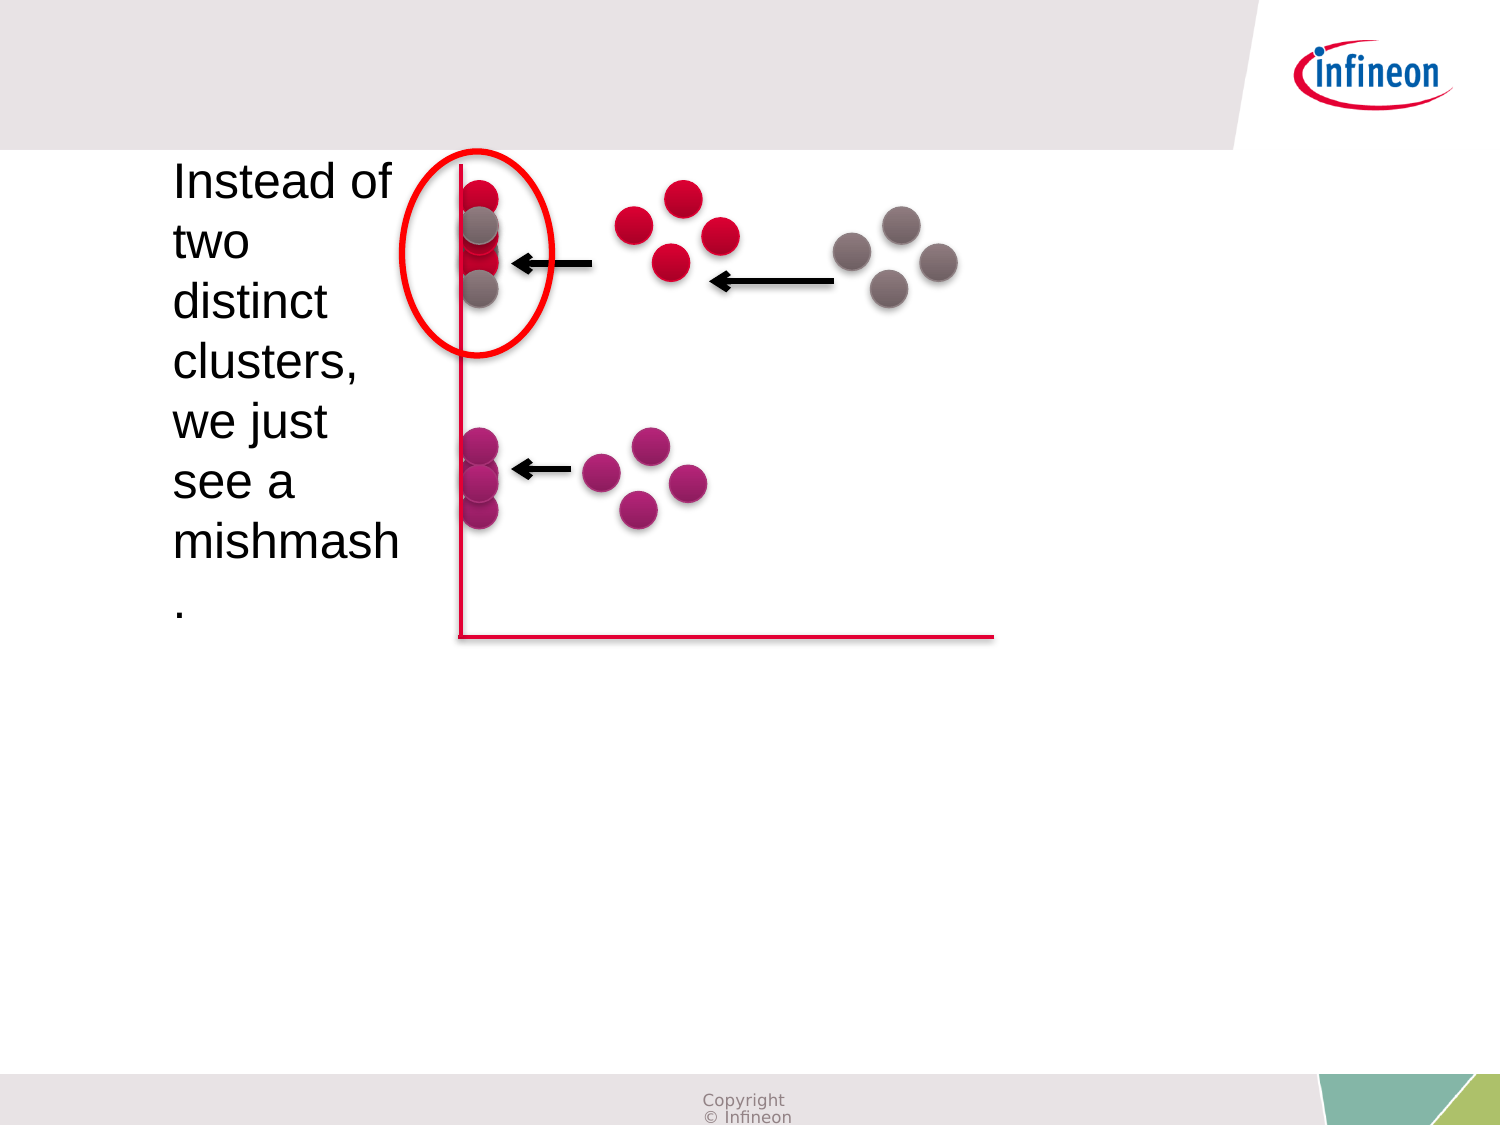

Instead of two distinct clusters, we just see a mishmash.

Copyright © Infineon Technologies AG 2019. All rights reserved.